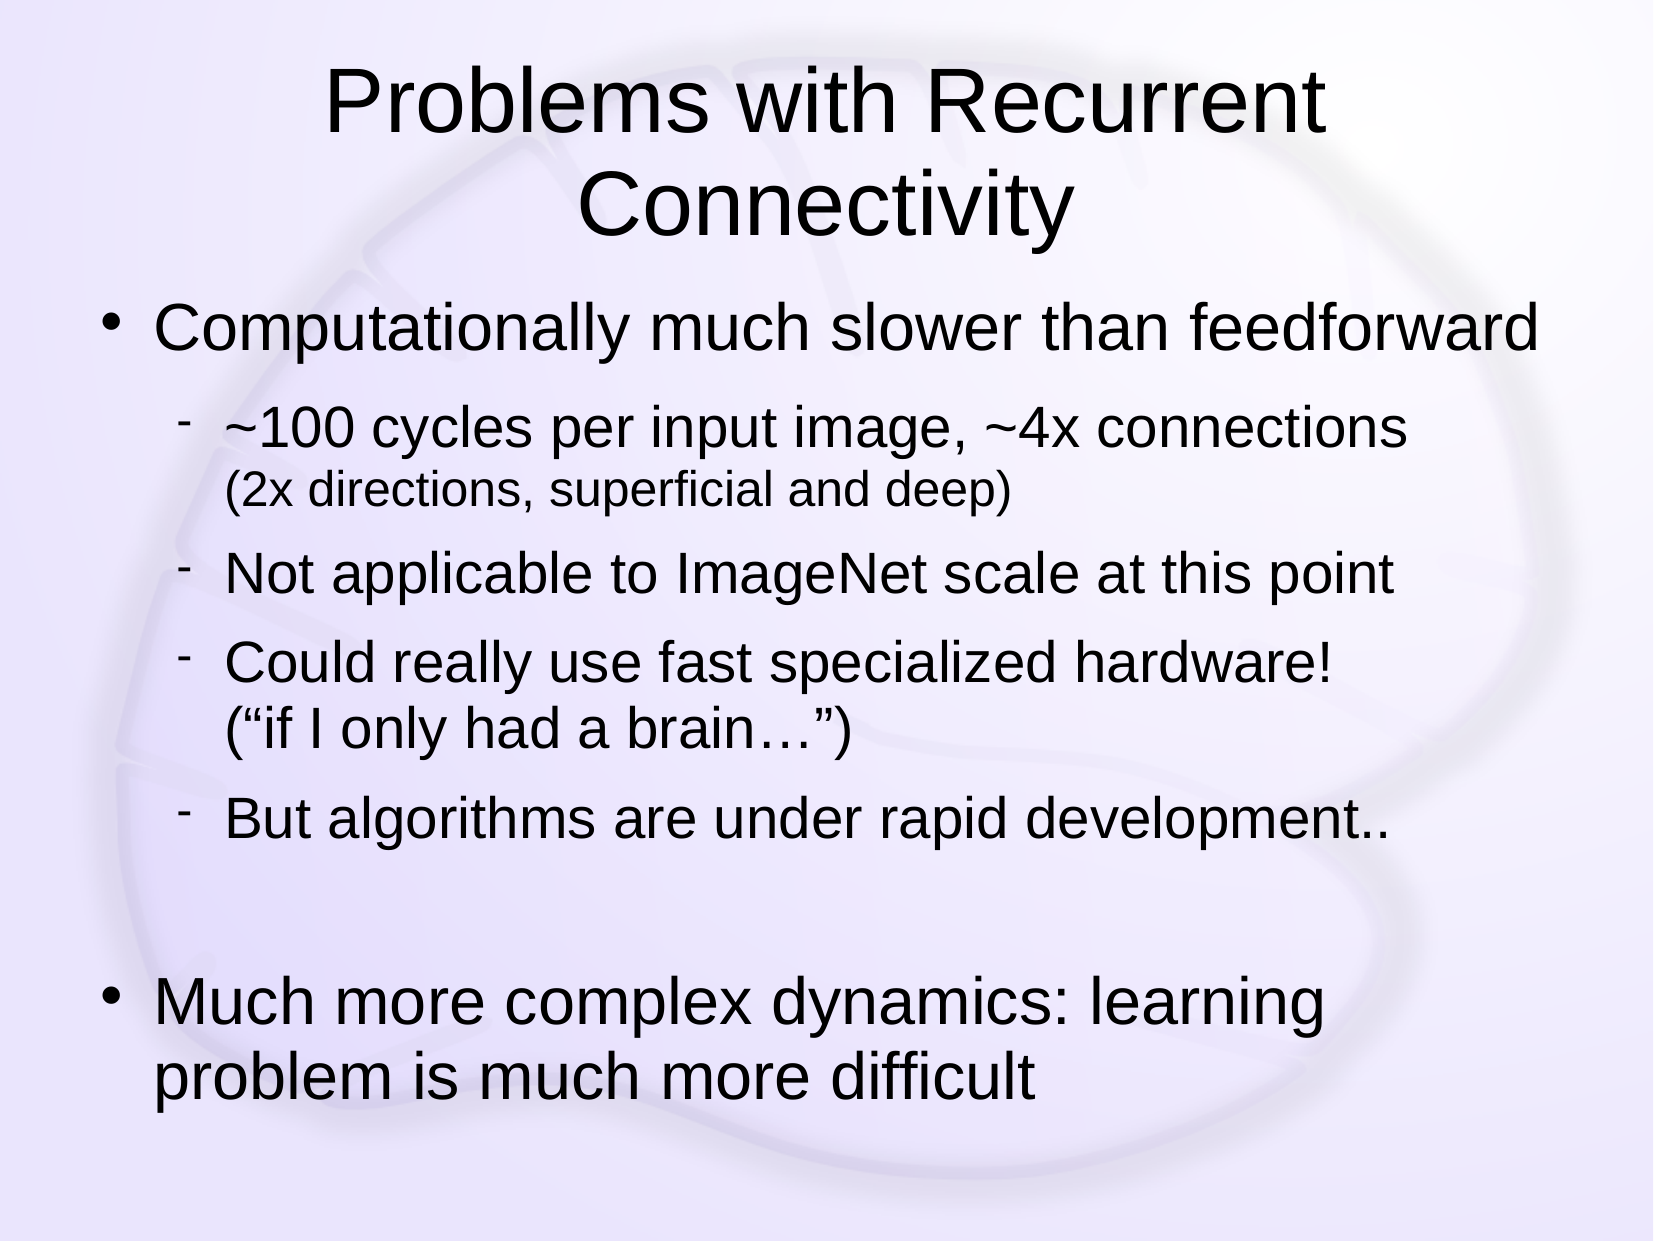

# Problems with Recurrent Connectivity
Computationally much slower than feedforward
~100 cycles per input image, ~4x connections      (2x directions, superficial and deep)
Not applicable to ImageNet scale at this point
Could really use fast specialized hardware!            (“if I only had a brain…”)
But algorithms are under rapid development..

Much more complex dynamics: learning problem is much more difficult